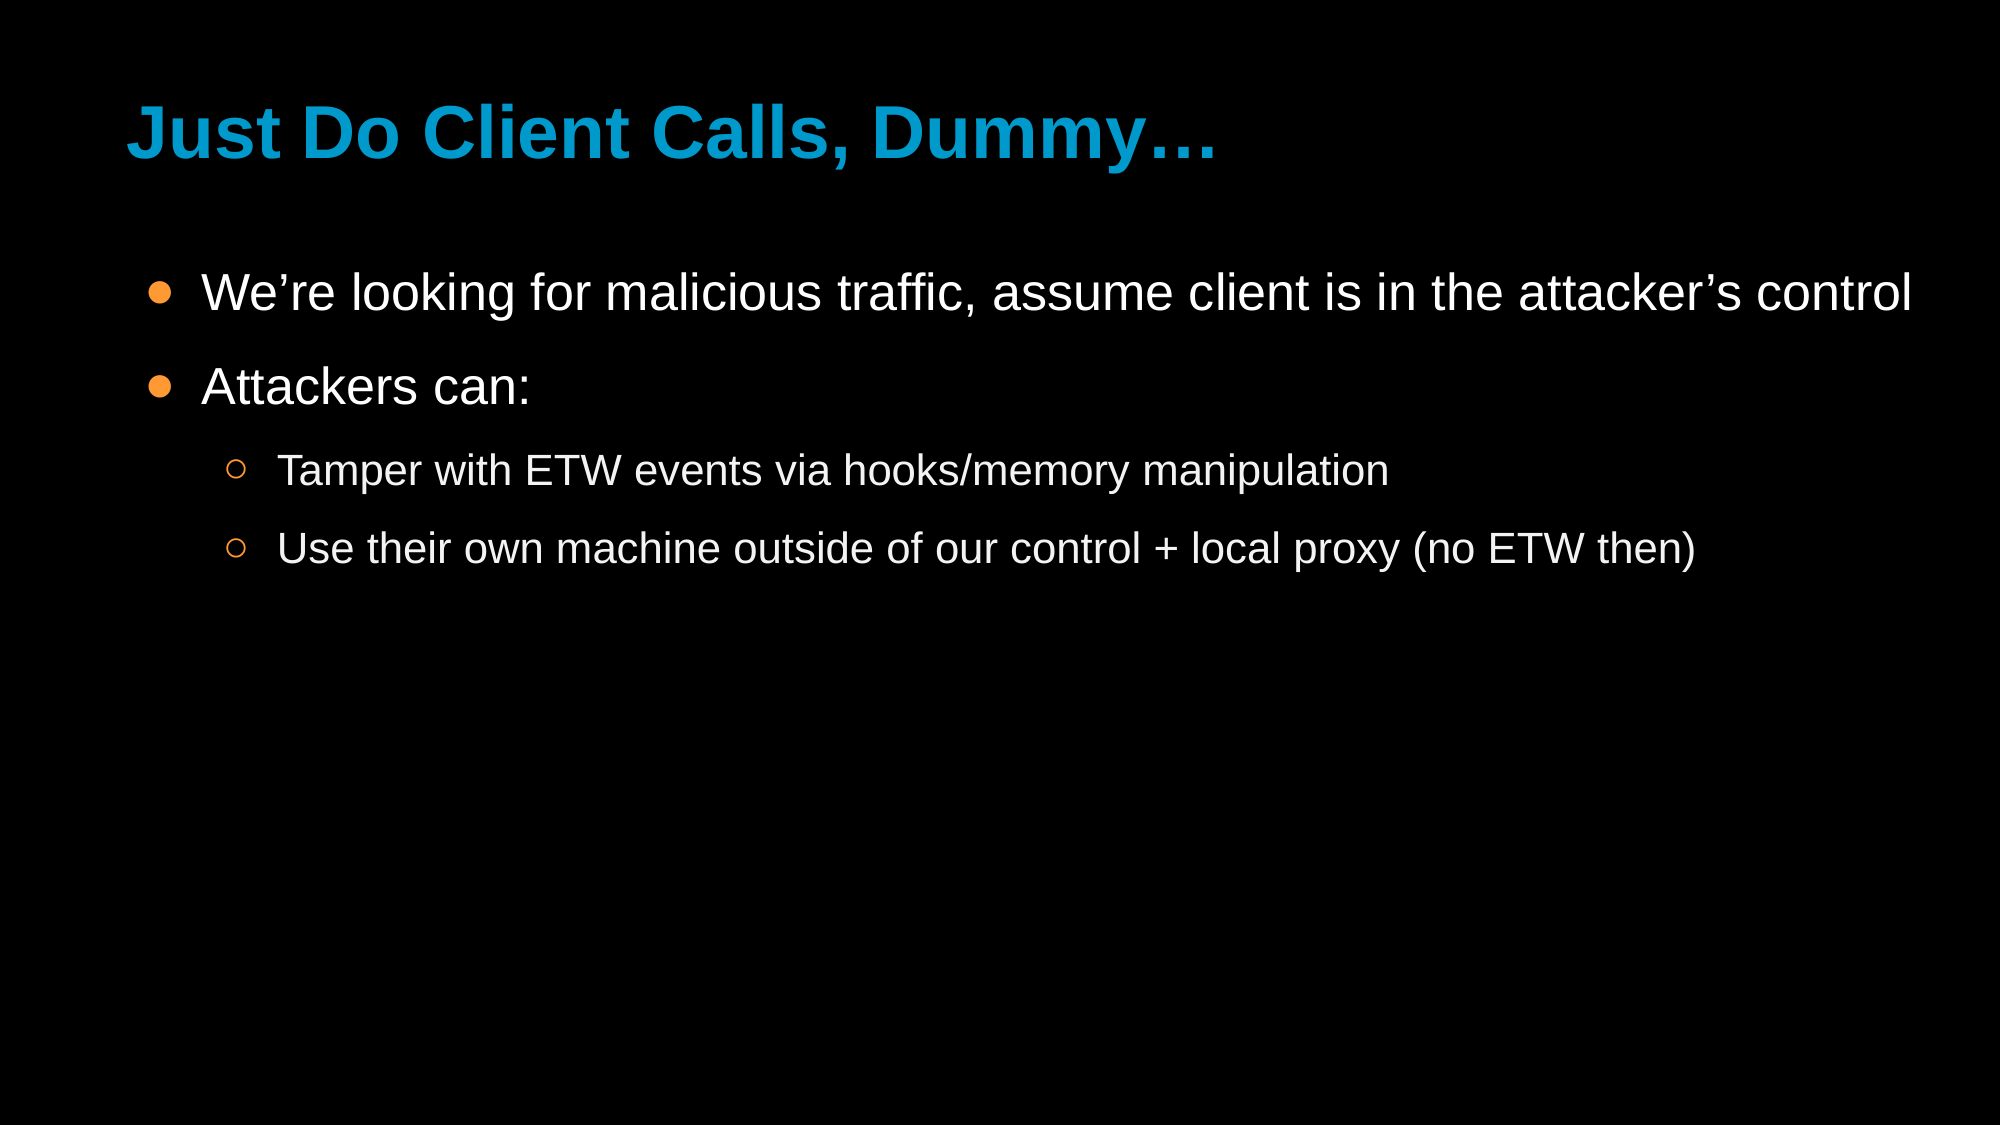

# Just Do Client Calls, Dummy…
We’re looking for malicious traffic, assume client is in the attacker’s control
Attackers can:
Tamper with ETW events via hooks/memory manipulation
Use their own machine outside of our control + local proxy (no ETW then)